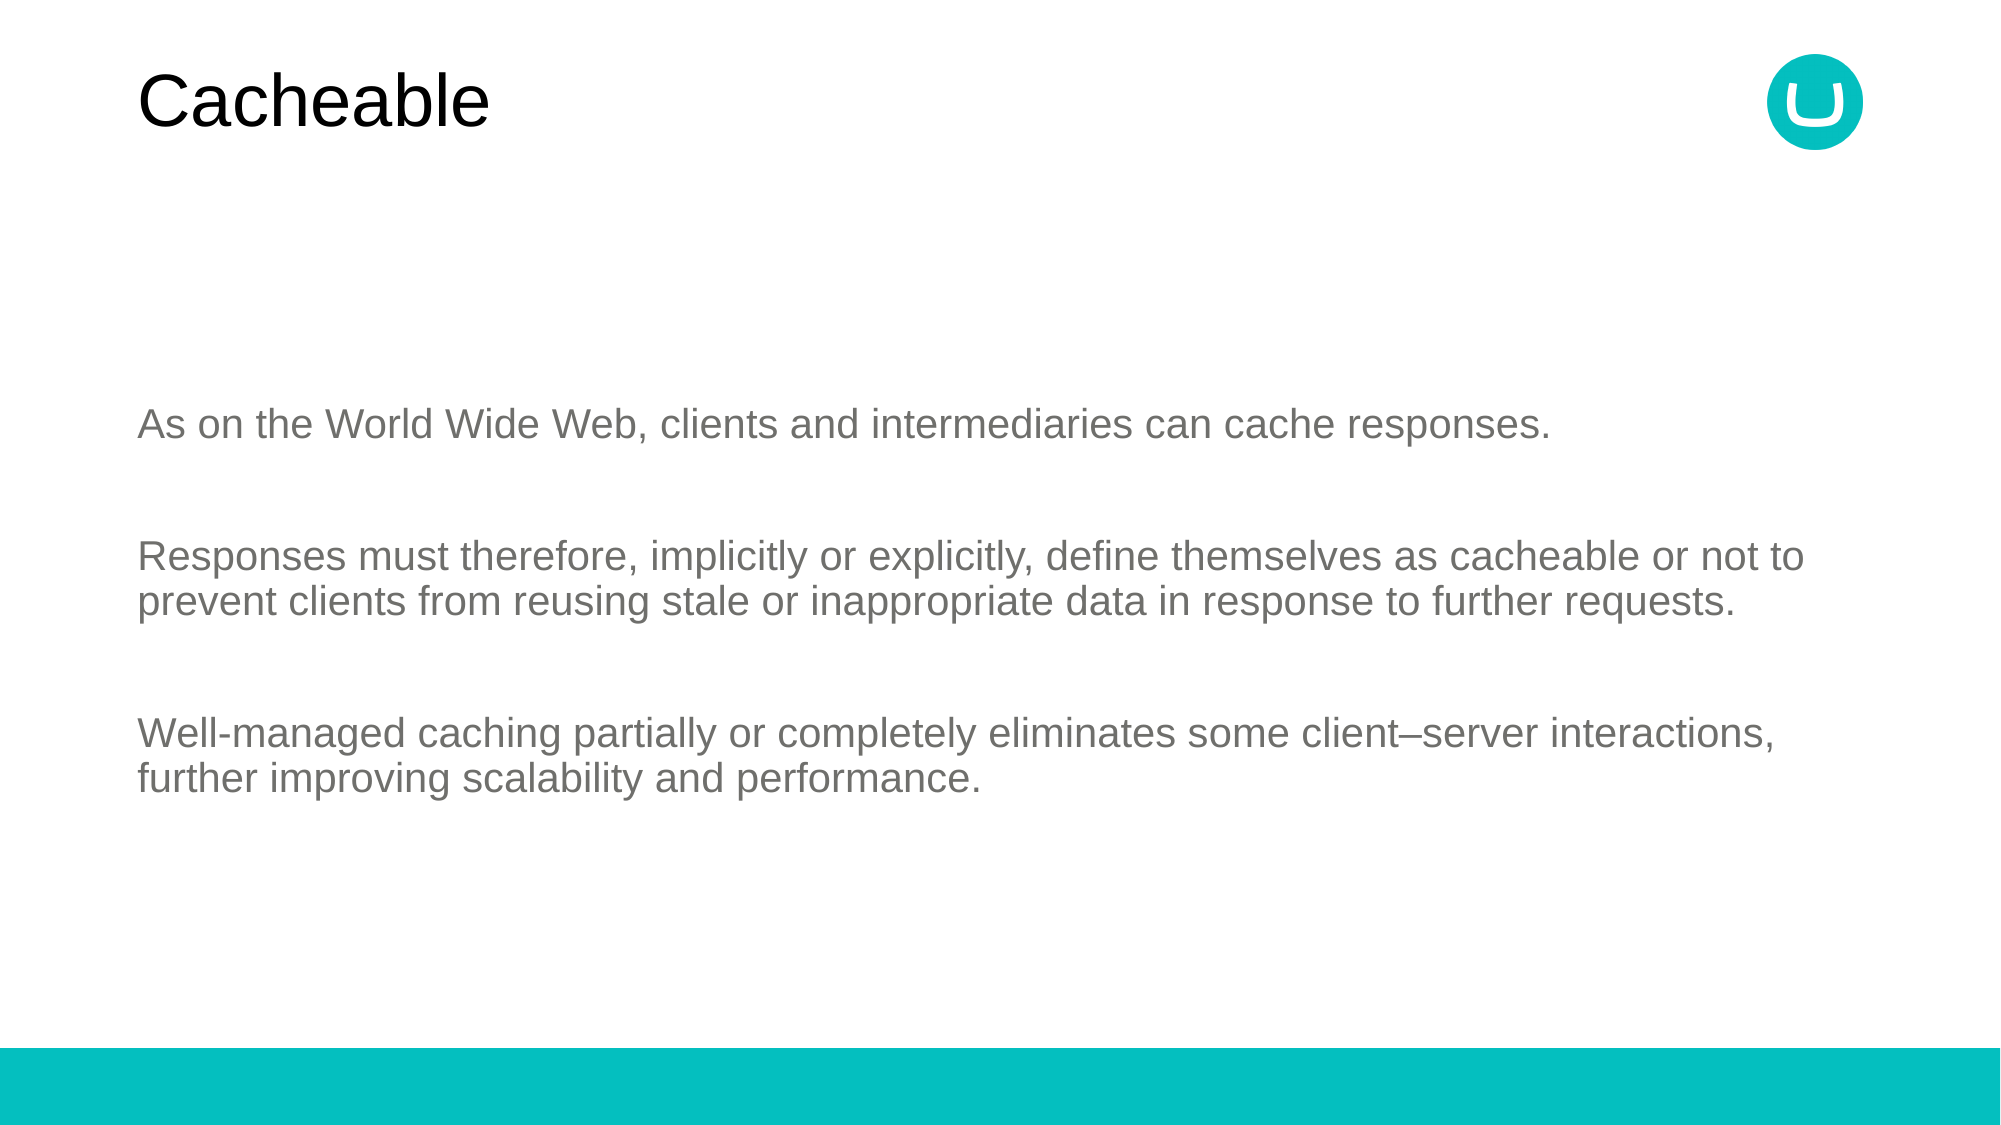

# Cacheable
As on the World Wide Web, clients and intermediaries can cache responses.

Responses must therefore, implicitly or explicitly, define themselves as cacheable or not to prevent clients from reusing stale or inappropriate data in response to further requests.

Well-managed caching partially or completely eliminates some client–server interactions, further improving scalability and performance.